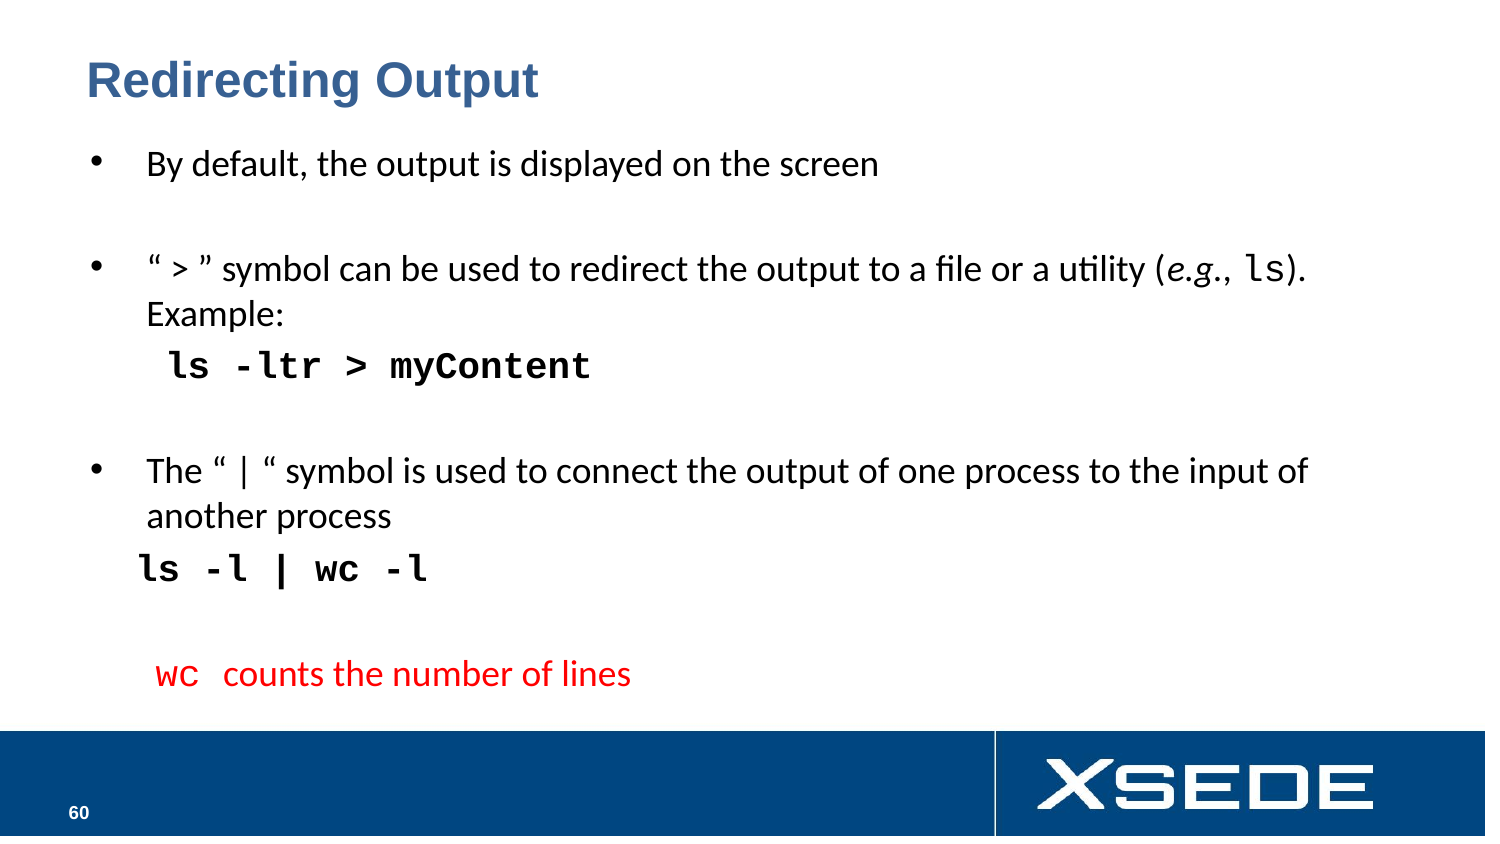

# Redirecting Output
By default, the output is displayed on the screen

“ > ” symbol can be used to redirect the output to a file or a utility (e.g., ls). Example:
ls -ltr > myContent

The “ | “ symbol is used to connect the output of one process to the input of another process
  ls -l | wc -l

wc counts the number of lines
60